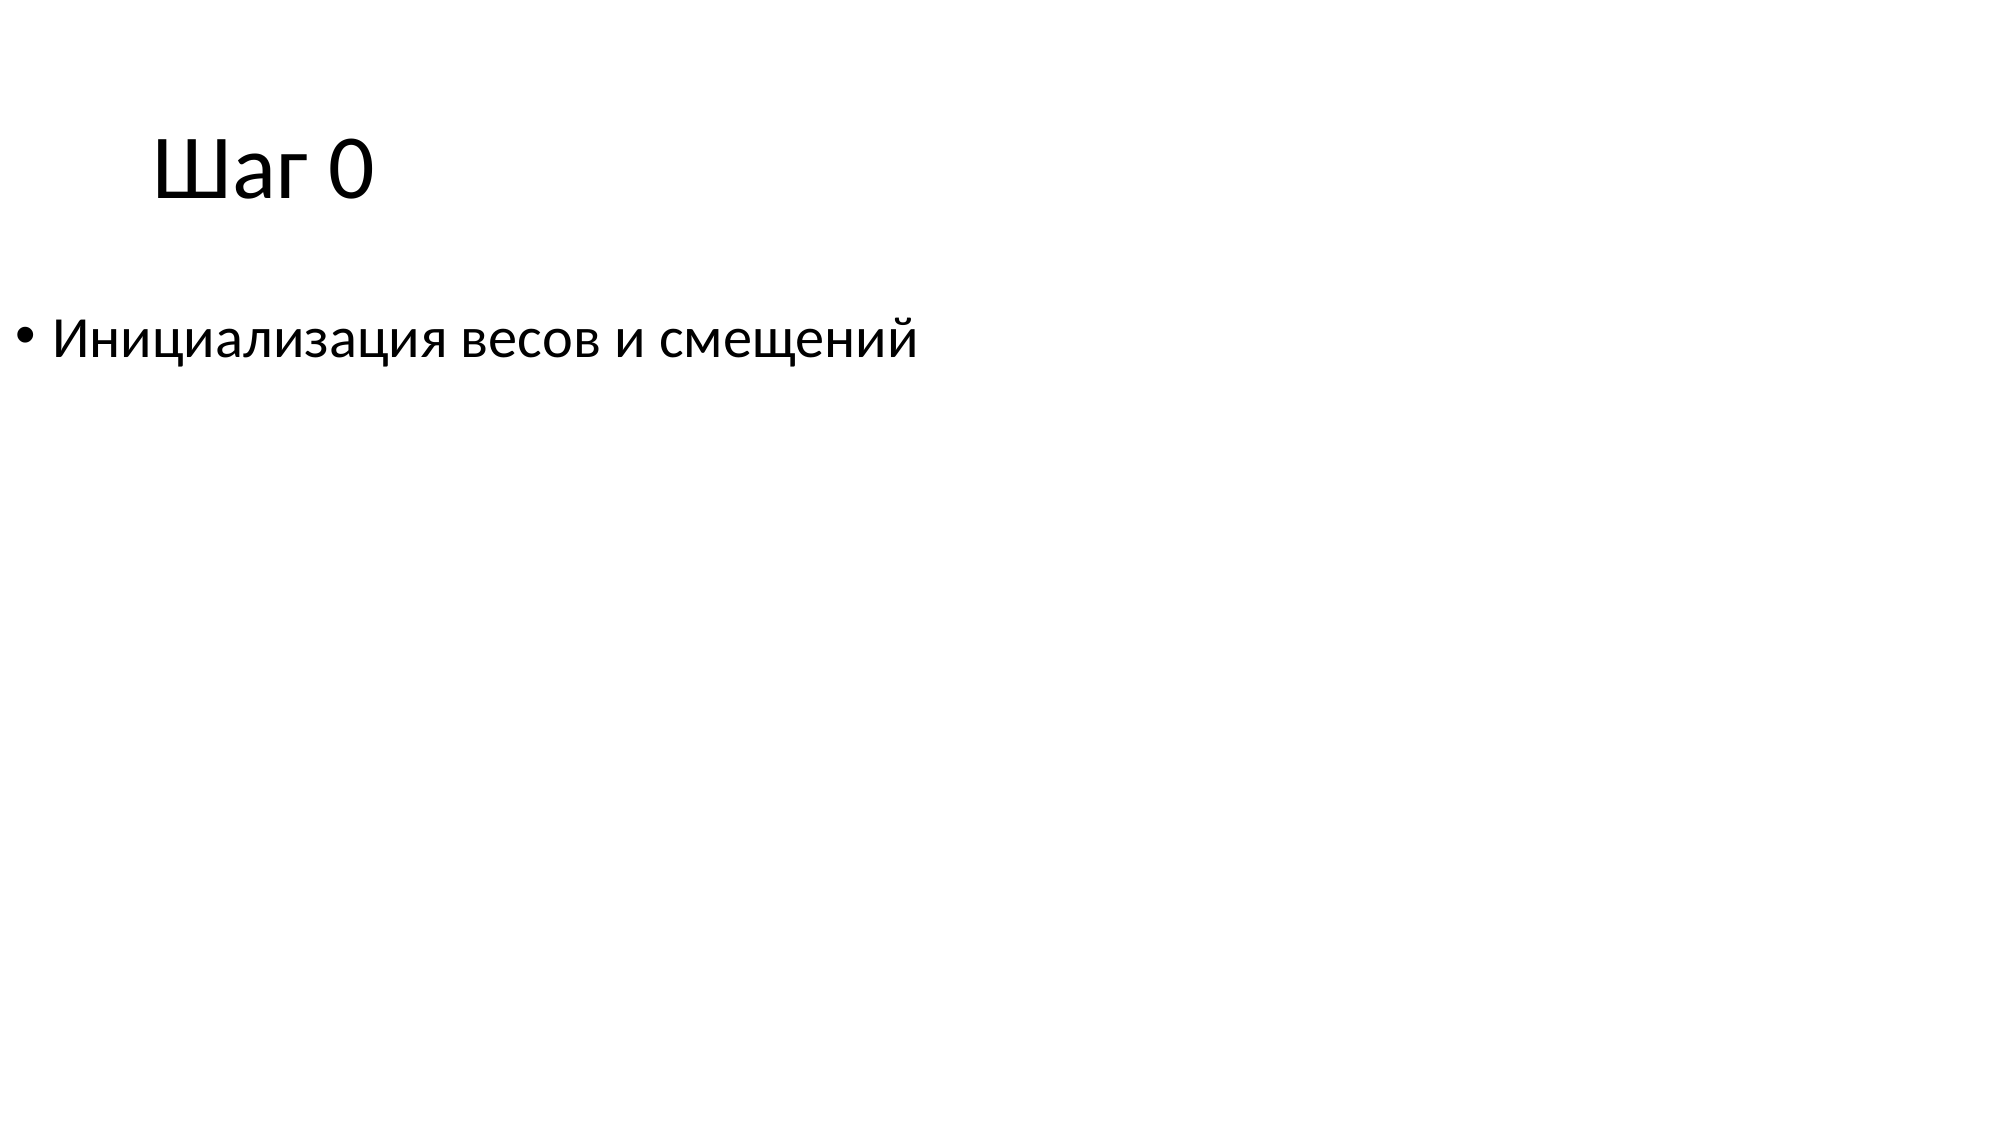

# Шаг 0
Инициализация весов и смещений